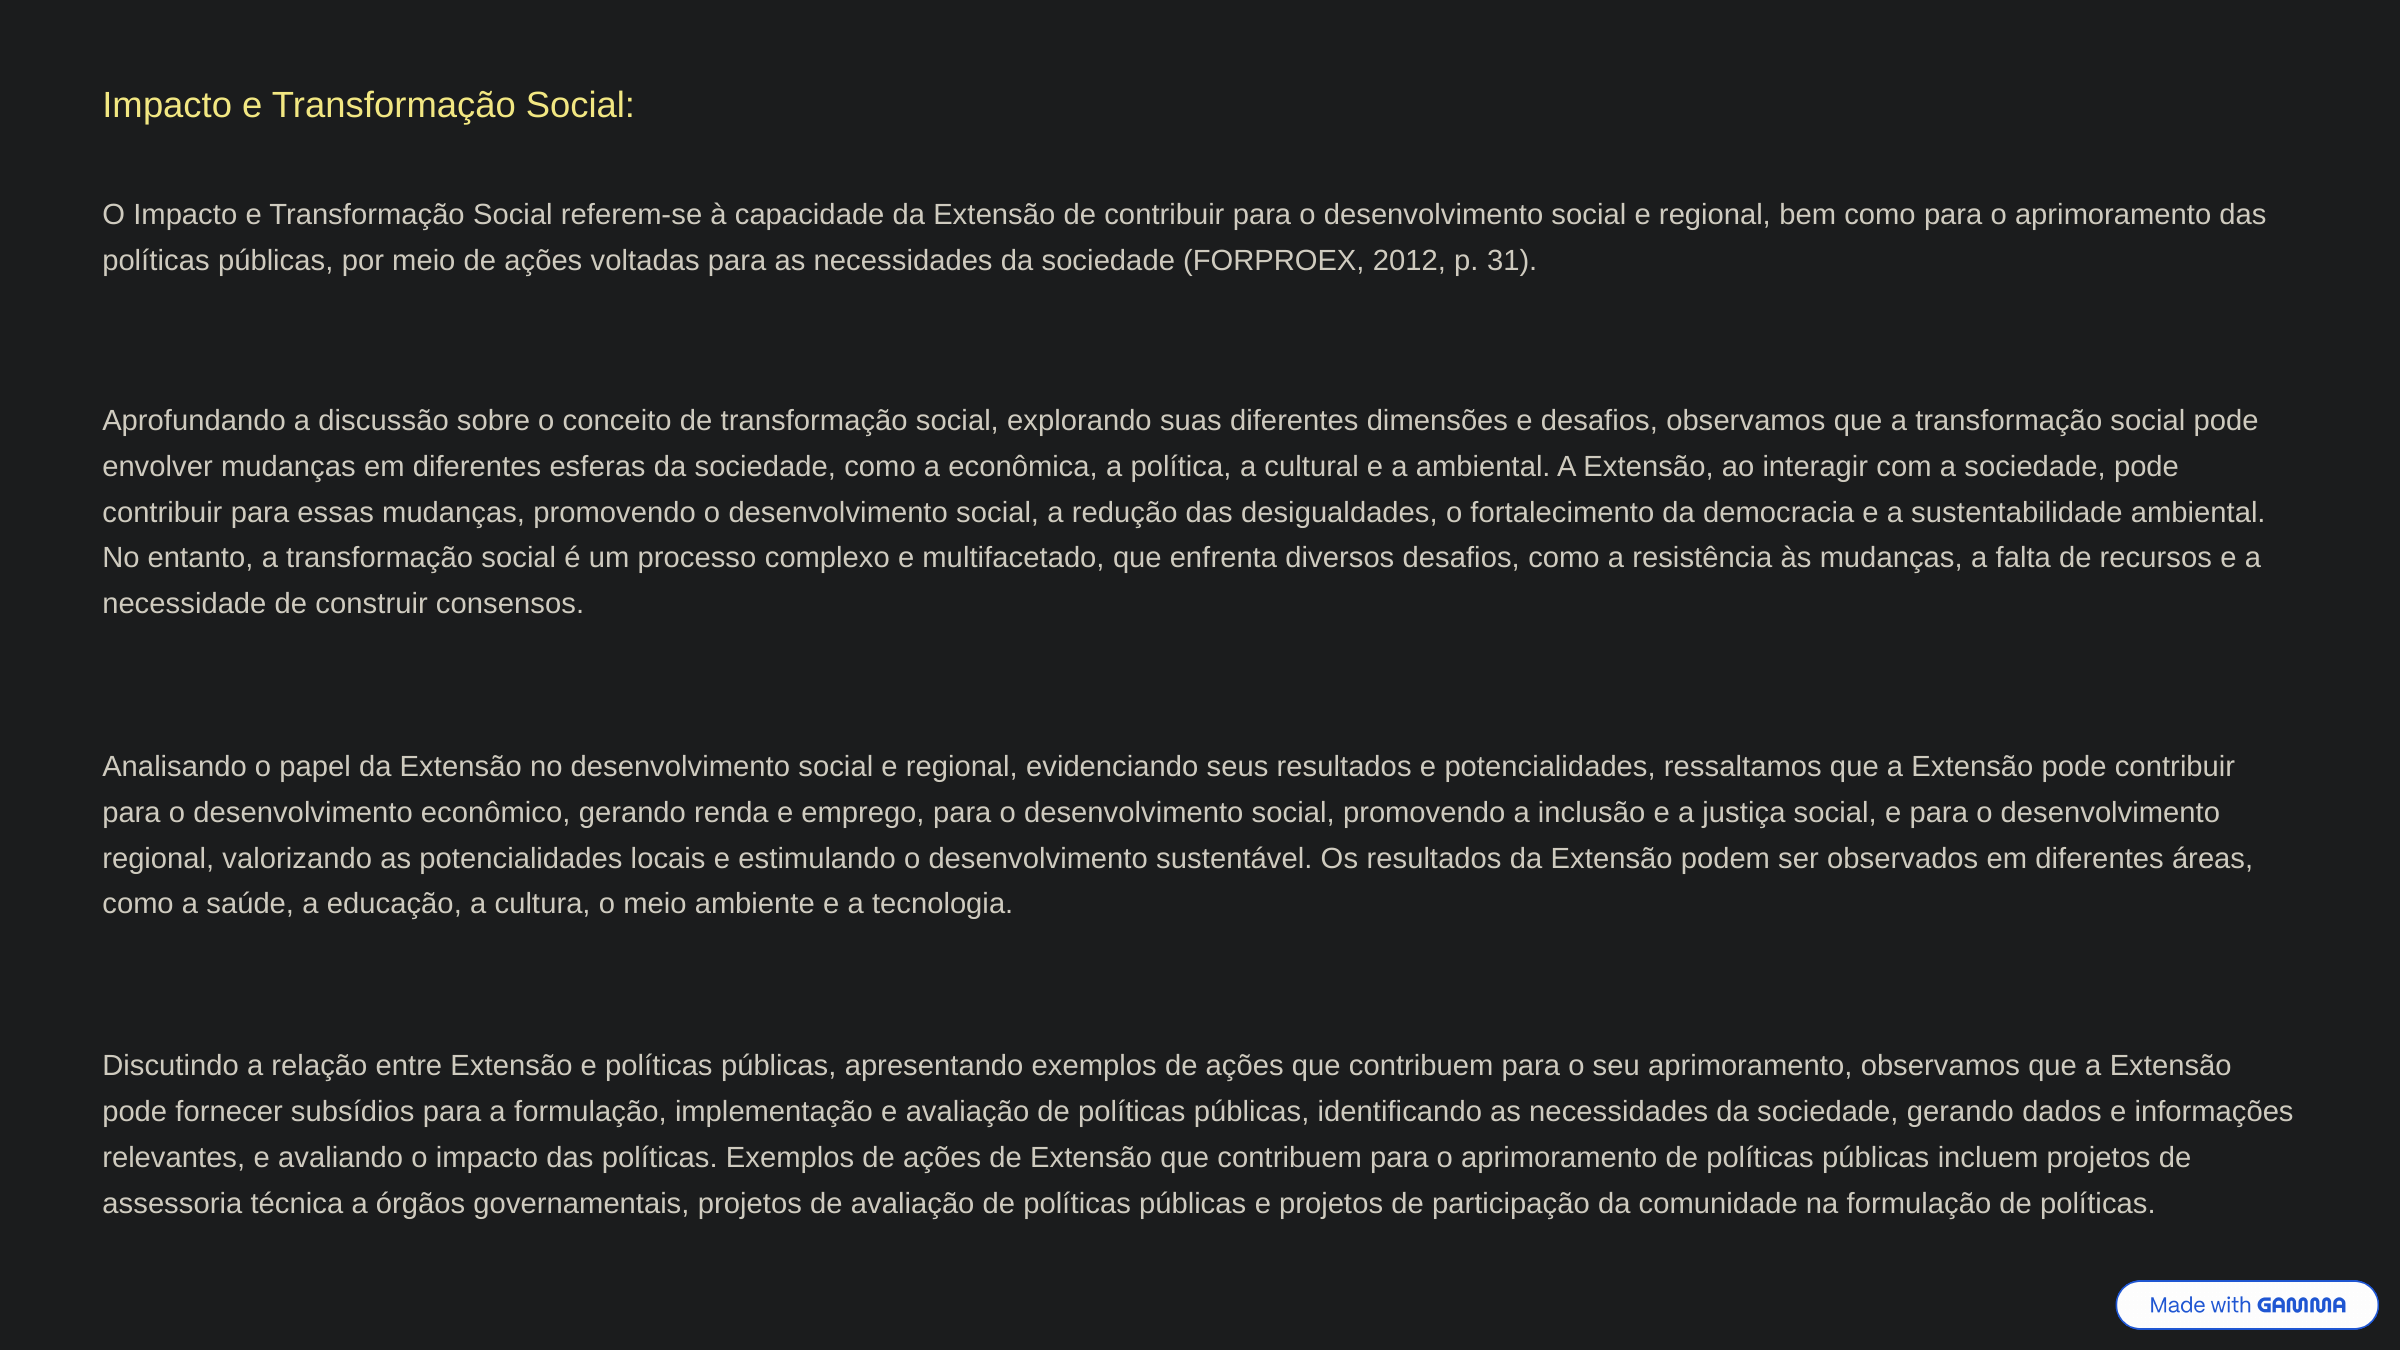

Impacto e Transformação Social:
O Impacto e Transformação Social referem-se à capacidade da Extensão de contribuir para o desenvolvimento social e regional, bem como para o aprimoramento das políticas públicas, por meio de ações voltadas para as necessidades da sociedade (FORPROEX, 2012, p. 31).

Aprofundando a discussão sobre o conceito de transformação social, explorando suas diferentes dimensões e desafios, observamos que a transformação social pode envolver mudanças em diferentes esferas da sociedade, como a econômica, a política, a cultural e a ambiental. A Extensão, ao interagir com a sociedade, pode contribuir para essas mudanças, promovendo o desenvolvimento social, a redução das desigualdades, o fortalecimento da democracia e a sustentabilidade ambiental. No entanto, a transformação social é um processo complexo e multifacetado, que enfrenta diversos desafios, como a resistência às mudanças, a falta de recursos e a necessidade de construir consensos.

Analisando o papel da Extensão no desenvolvimento social e regional, evidenciando seus resultados e potencialidades, ressaltamos que a Extensão pode contribuir para o desenvolvimento econômico, gerando renda e emprego, para o desenvolvimento social, promovendo a inclusão e a justiça social, e para o desenvolvimento regional, valorizando as potencialidades locais e estimulando o desenvolvimento sustentável. Os resultados da Extensão podem ser observados em diferentes áreas, como a saúde, a educação, a cultura, o meio ambiente e a tecnologia.

Discutindo a relação entre Extensão e políticas públicas, apresentando exemplos de ações que contribuem para o seu aprimoramento, observamos que a Extensão pode fornecer subsídios para a formulação, implementação e avaliação de políticas públicas, identificando as necessidades da sociedade, gerando dados e informações relevantes, e avaliando o impacto das políticas. Exemplos de ações de Extensão que contribuem para o aprimoramento de políticas públicas incluem projetos de assessoria técnica a órgãos governamentais, projetos de avaliação de políticas públicas e projetos de participação da comunidade na formulação de políticas.